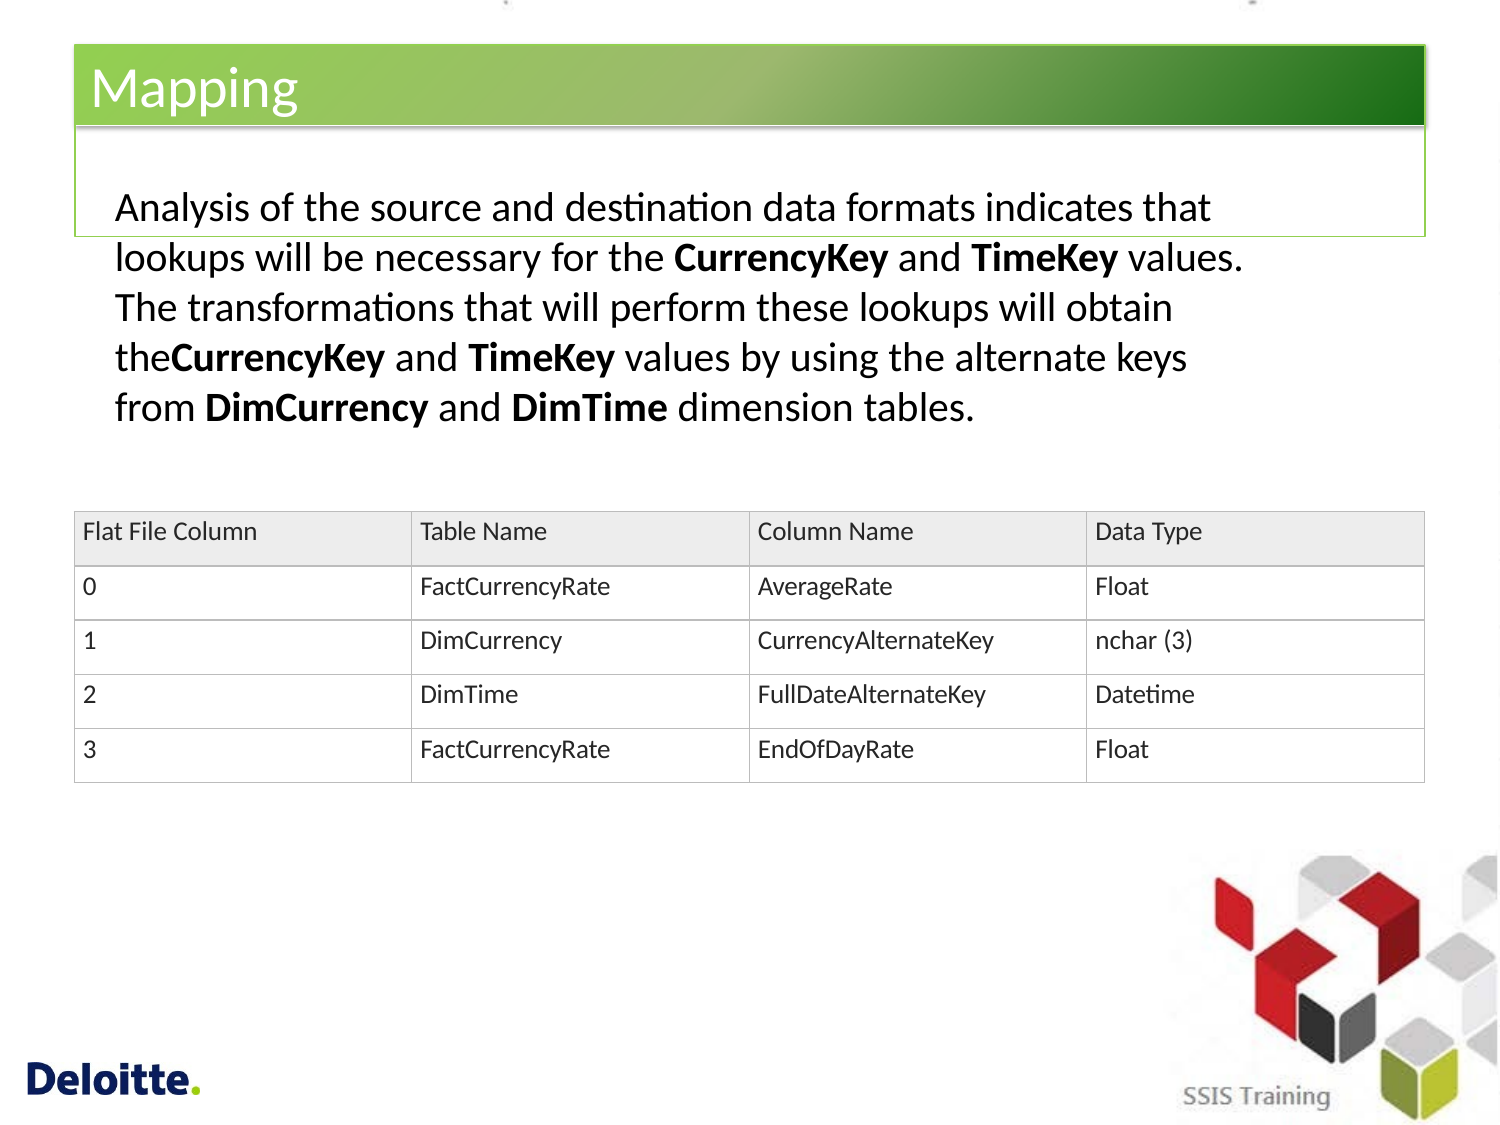

# Mapping
Analysis of the source and destination data formats indicates that  lookups will be necessary for the CurrencyKey and TimeKey values.  The transformations that will perform these lookups will obtain  theCurrencyKey and TimeKey values by using the alternate keys  from DimCurrency and DimTime dimension tables.
| Flat File Column | Table Name | Column Name | Data Type |
| --- | --- | --- | --- |
| 0 | FactCurrencyRate | AverageRate | Float |
| 1 | DimCurrency | CurrencyAlternateKey | nchar (3) |
| 2 | DimTime | FullDateAlternateKey | Datetime |
| 3 | FactCurrencyRate | EndOfDayRate | Float |